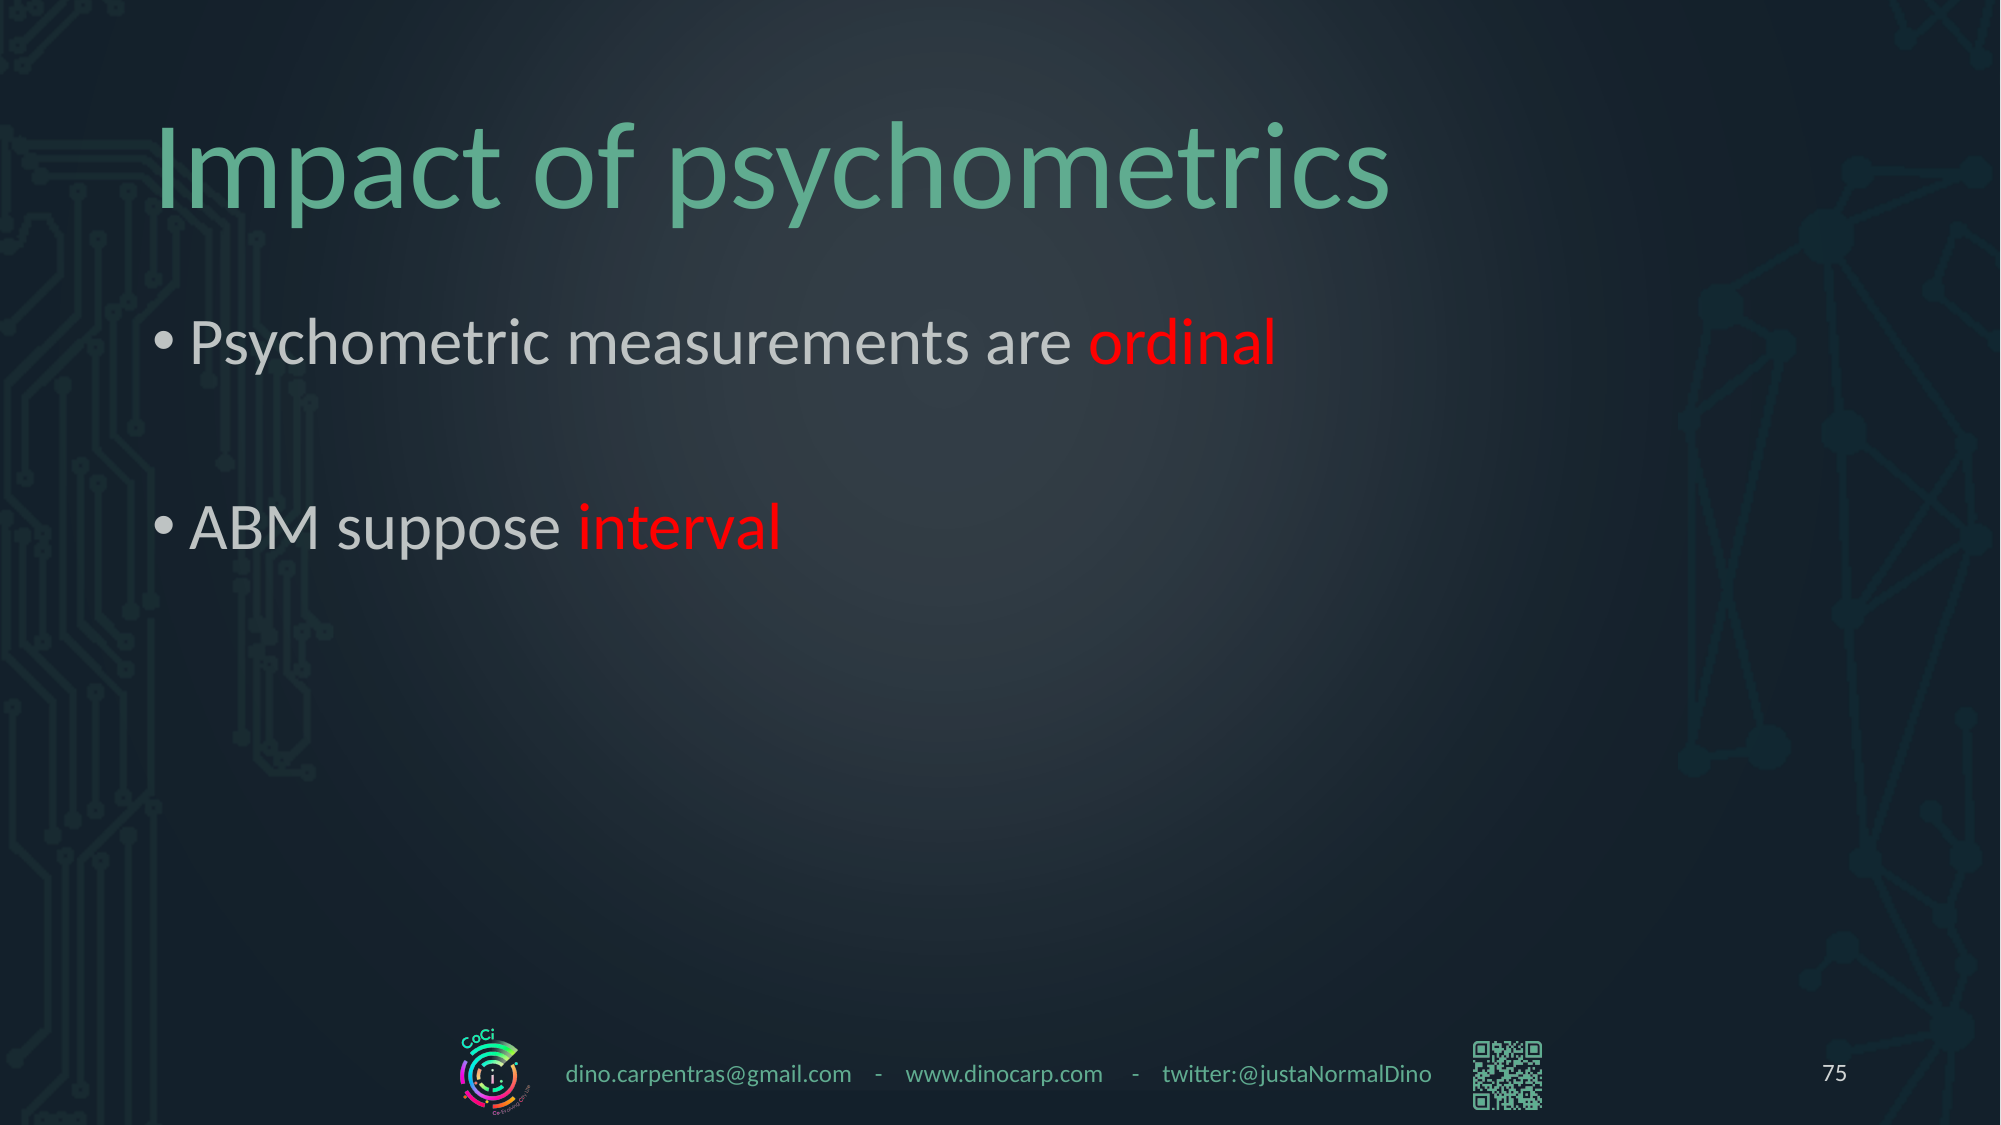

# Impact of psychometrics
Psychometric measurements are ordinal

ABM suppose interval
75